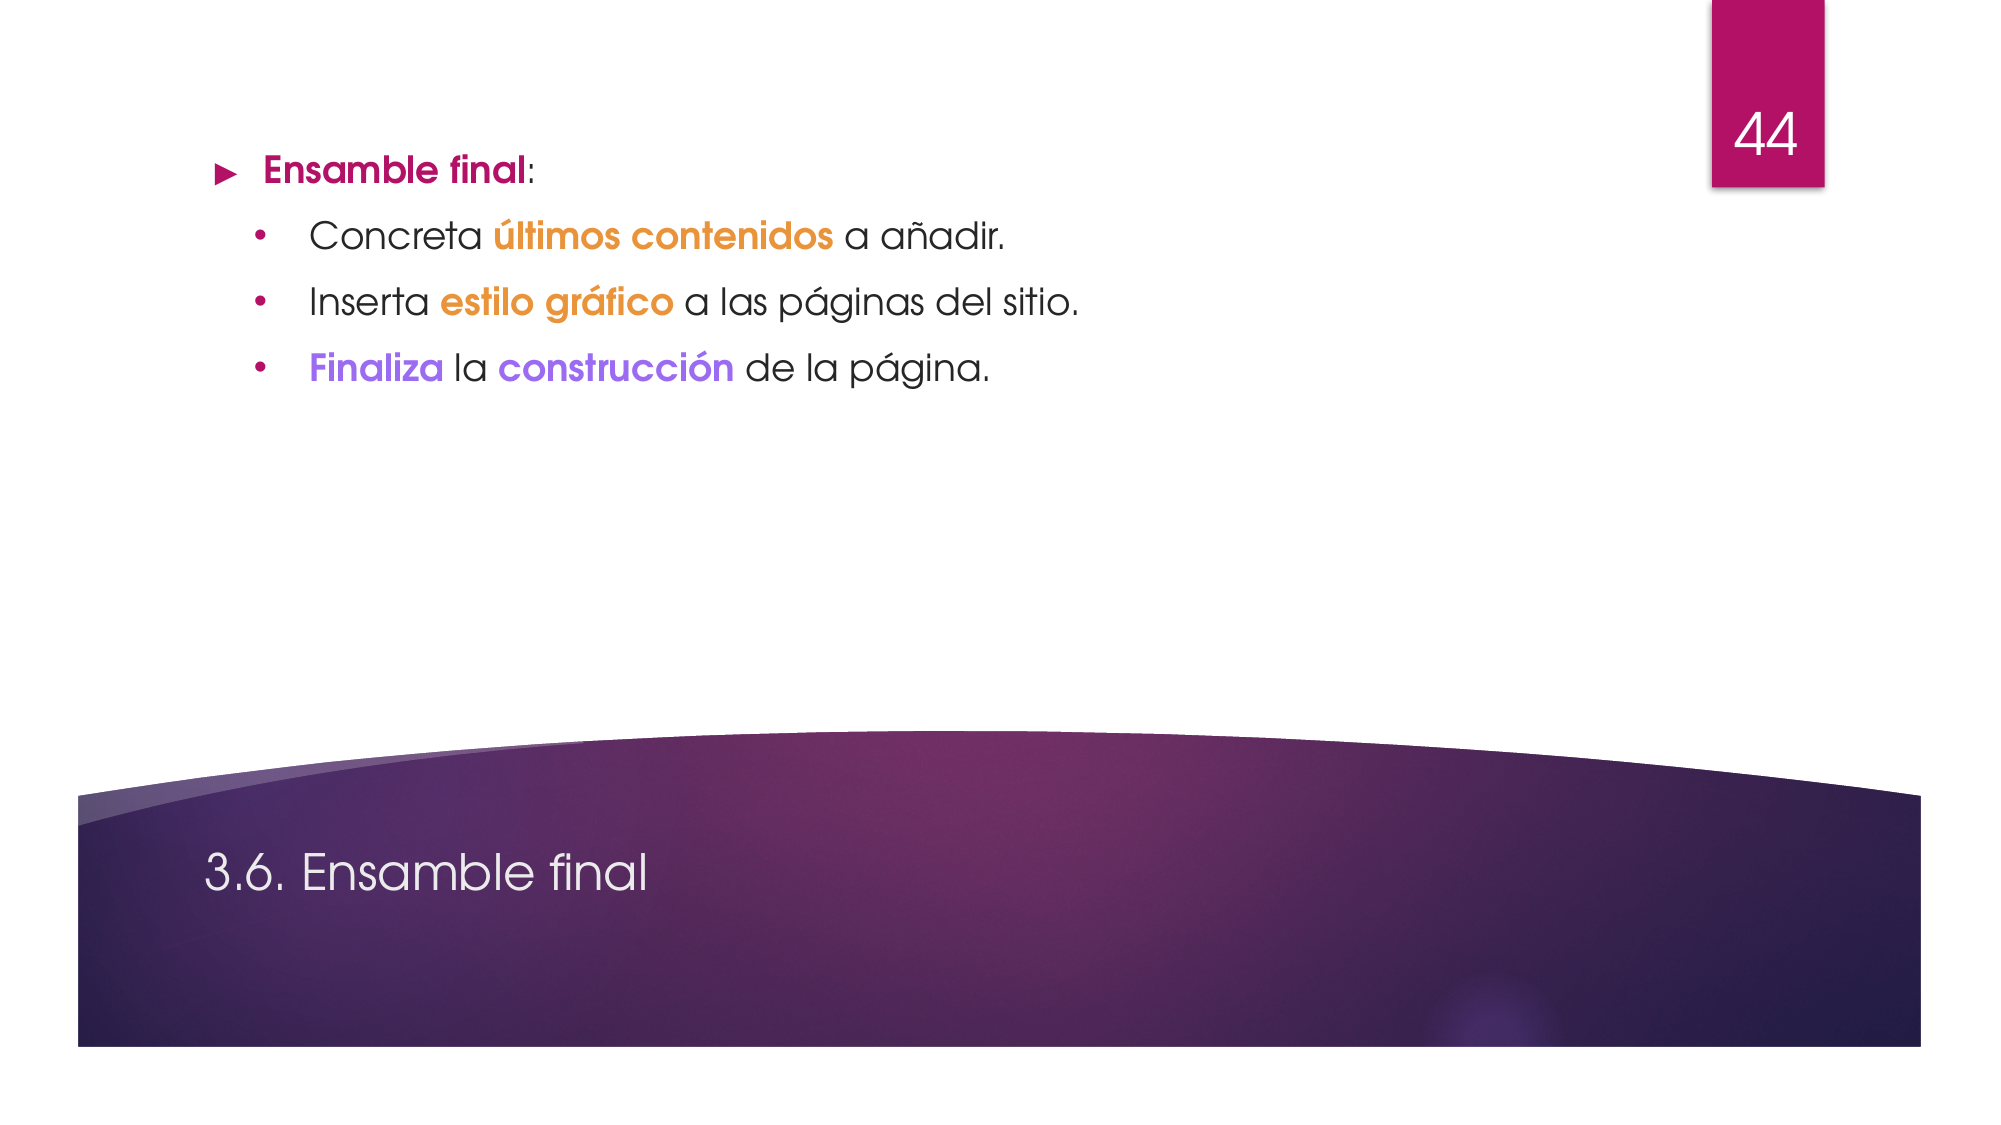

44
Ensamble final:
Concreta últimos contenidos a añadir.
Inserta estilo gráfico a las páginas del sitio.
Finaliza la construcción de la página.

# 3.6. Ensamble final